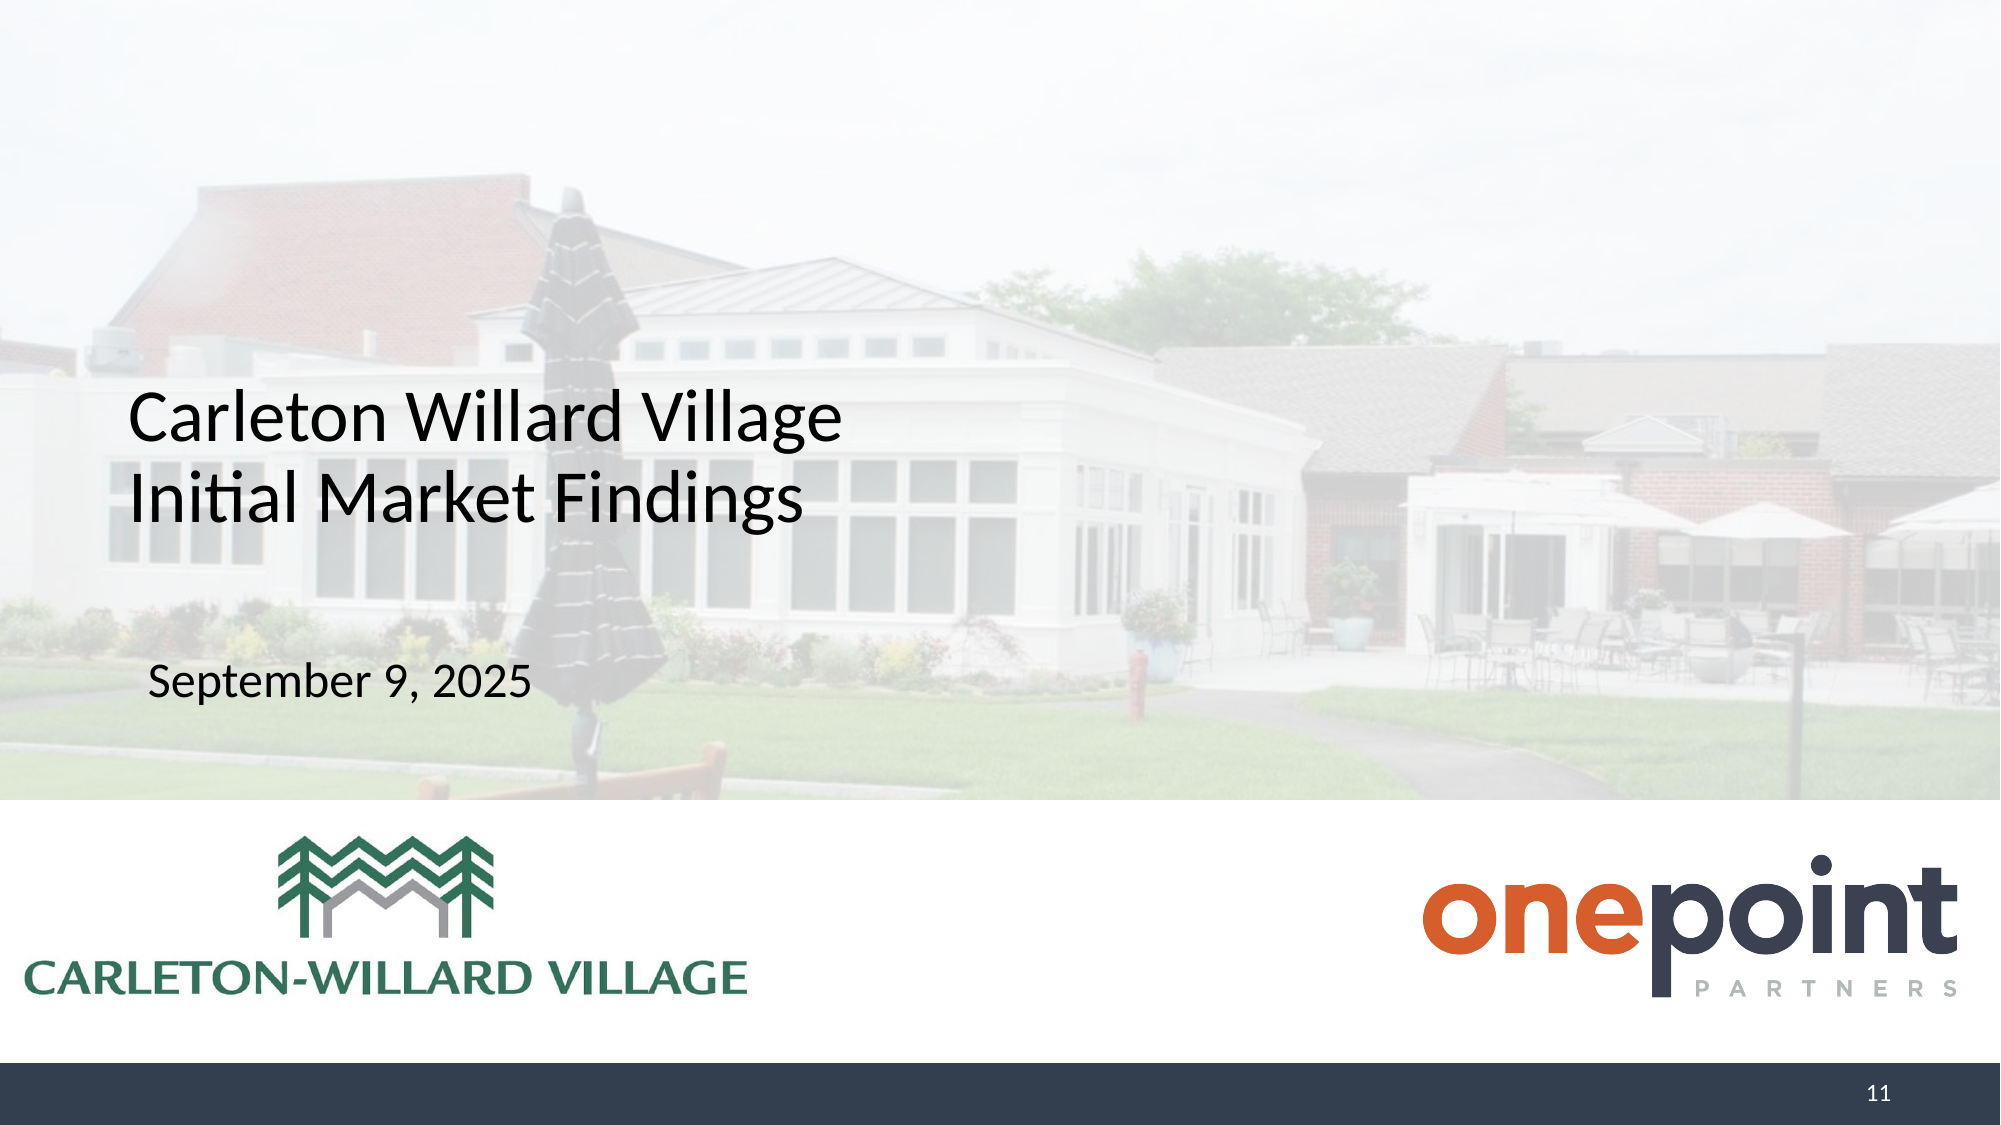

# Carleton Willard Village Initial Market Findings
September 9, 2025
11